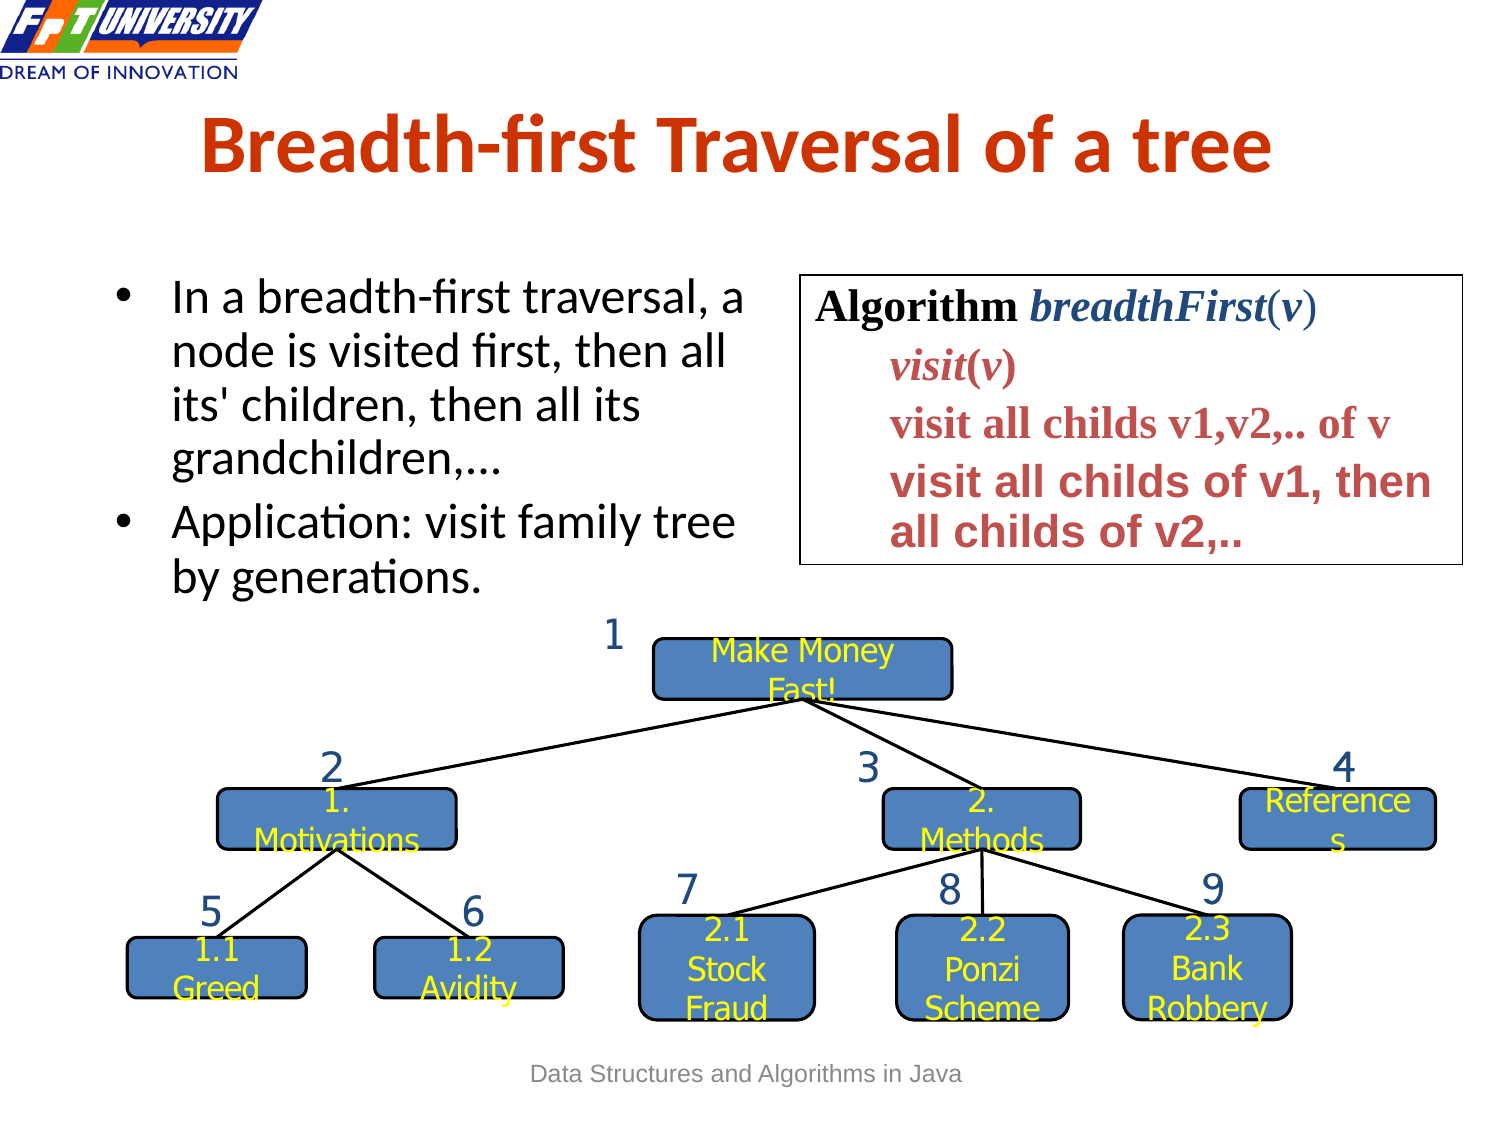

# Breadth-first Traversal of a tree
In a breadth-first traversal, a node is visited first, then all its' children, then all its grandchildren,...
Application: visit family tree by generations.
Algorithm breadthFirst(v)
visit(v)
visit all childs v1,v2,.. of v
visit all childs of v1, then all childs of v2,..
1
Make Money Fast!
2
3
4
1. Motivations
2. Methods
References
7
8
9
5
6
2.3 Bank
Robbery
2.1 Stock
Fraud
2.2 Ponzi
Scheme
1.1 Greed
1.2 Avidity
Data Structures and Algorithms in Java